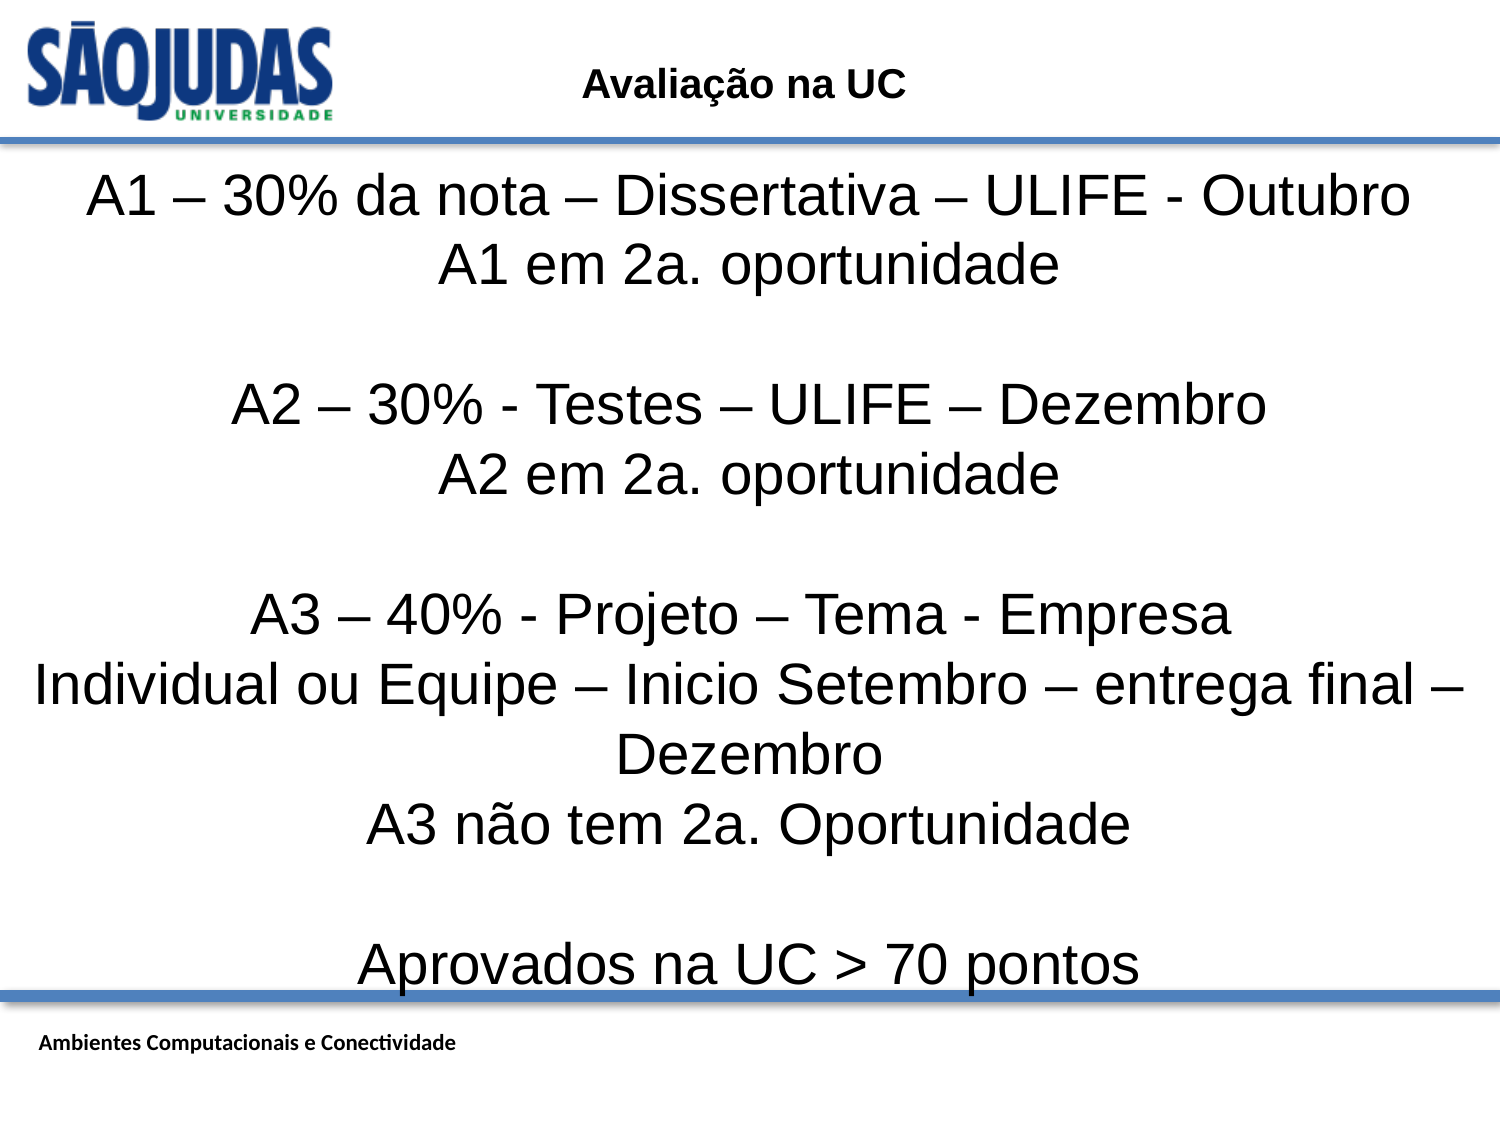

# Avaliação na UC A1 – 30% da nota – Dissertativa – ULIFE - Outubro A1 em 2a. oportunidade A2 – 30% - Testes – ULIFE – Dezembro A2 em 2a. oportunidade A3 – 40% - Projeto – Tema - Empresa Individual ou Equipe – Inicio Setembro – entrega final – Dezembro A3 não tem 2a. Oportunidade Aprovados na UC > 70 pontos